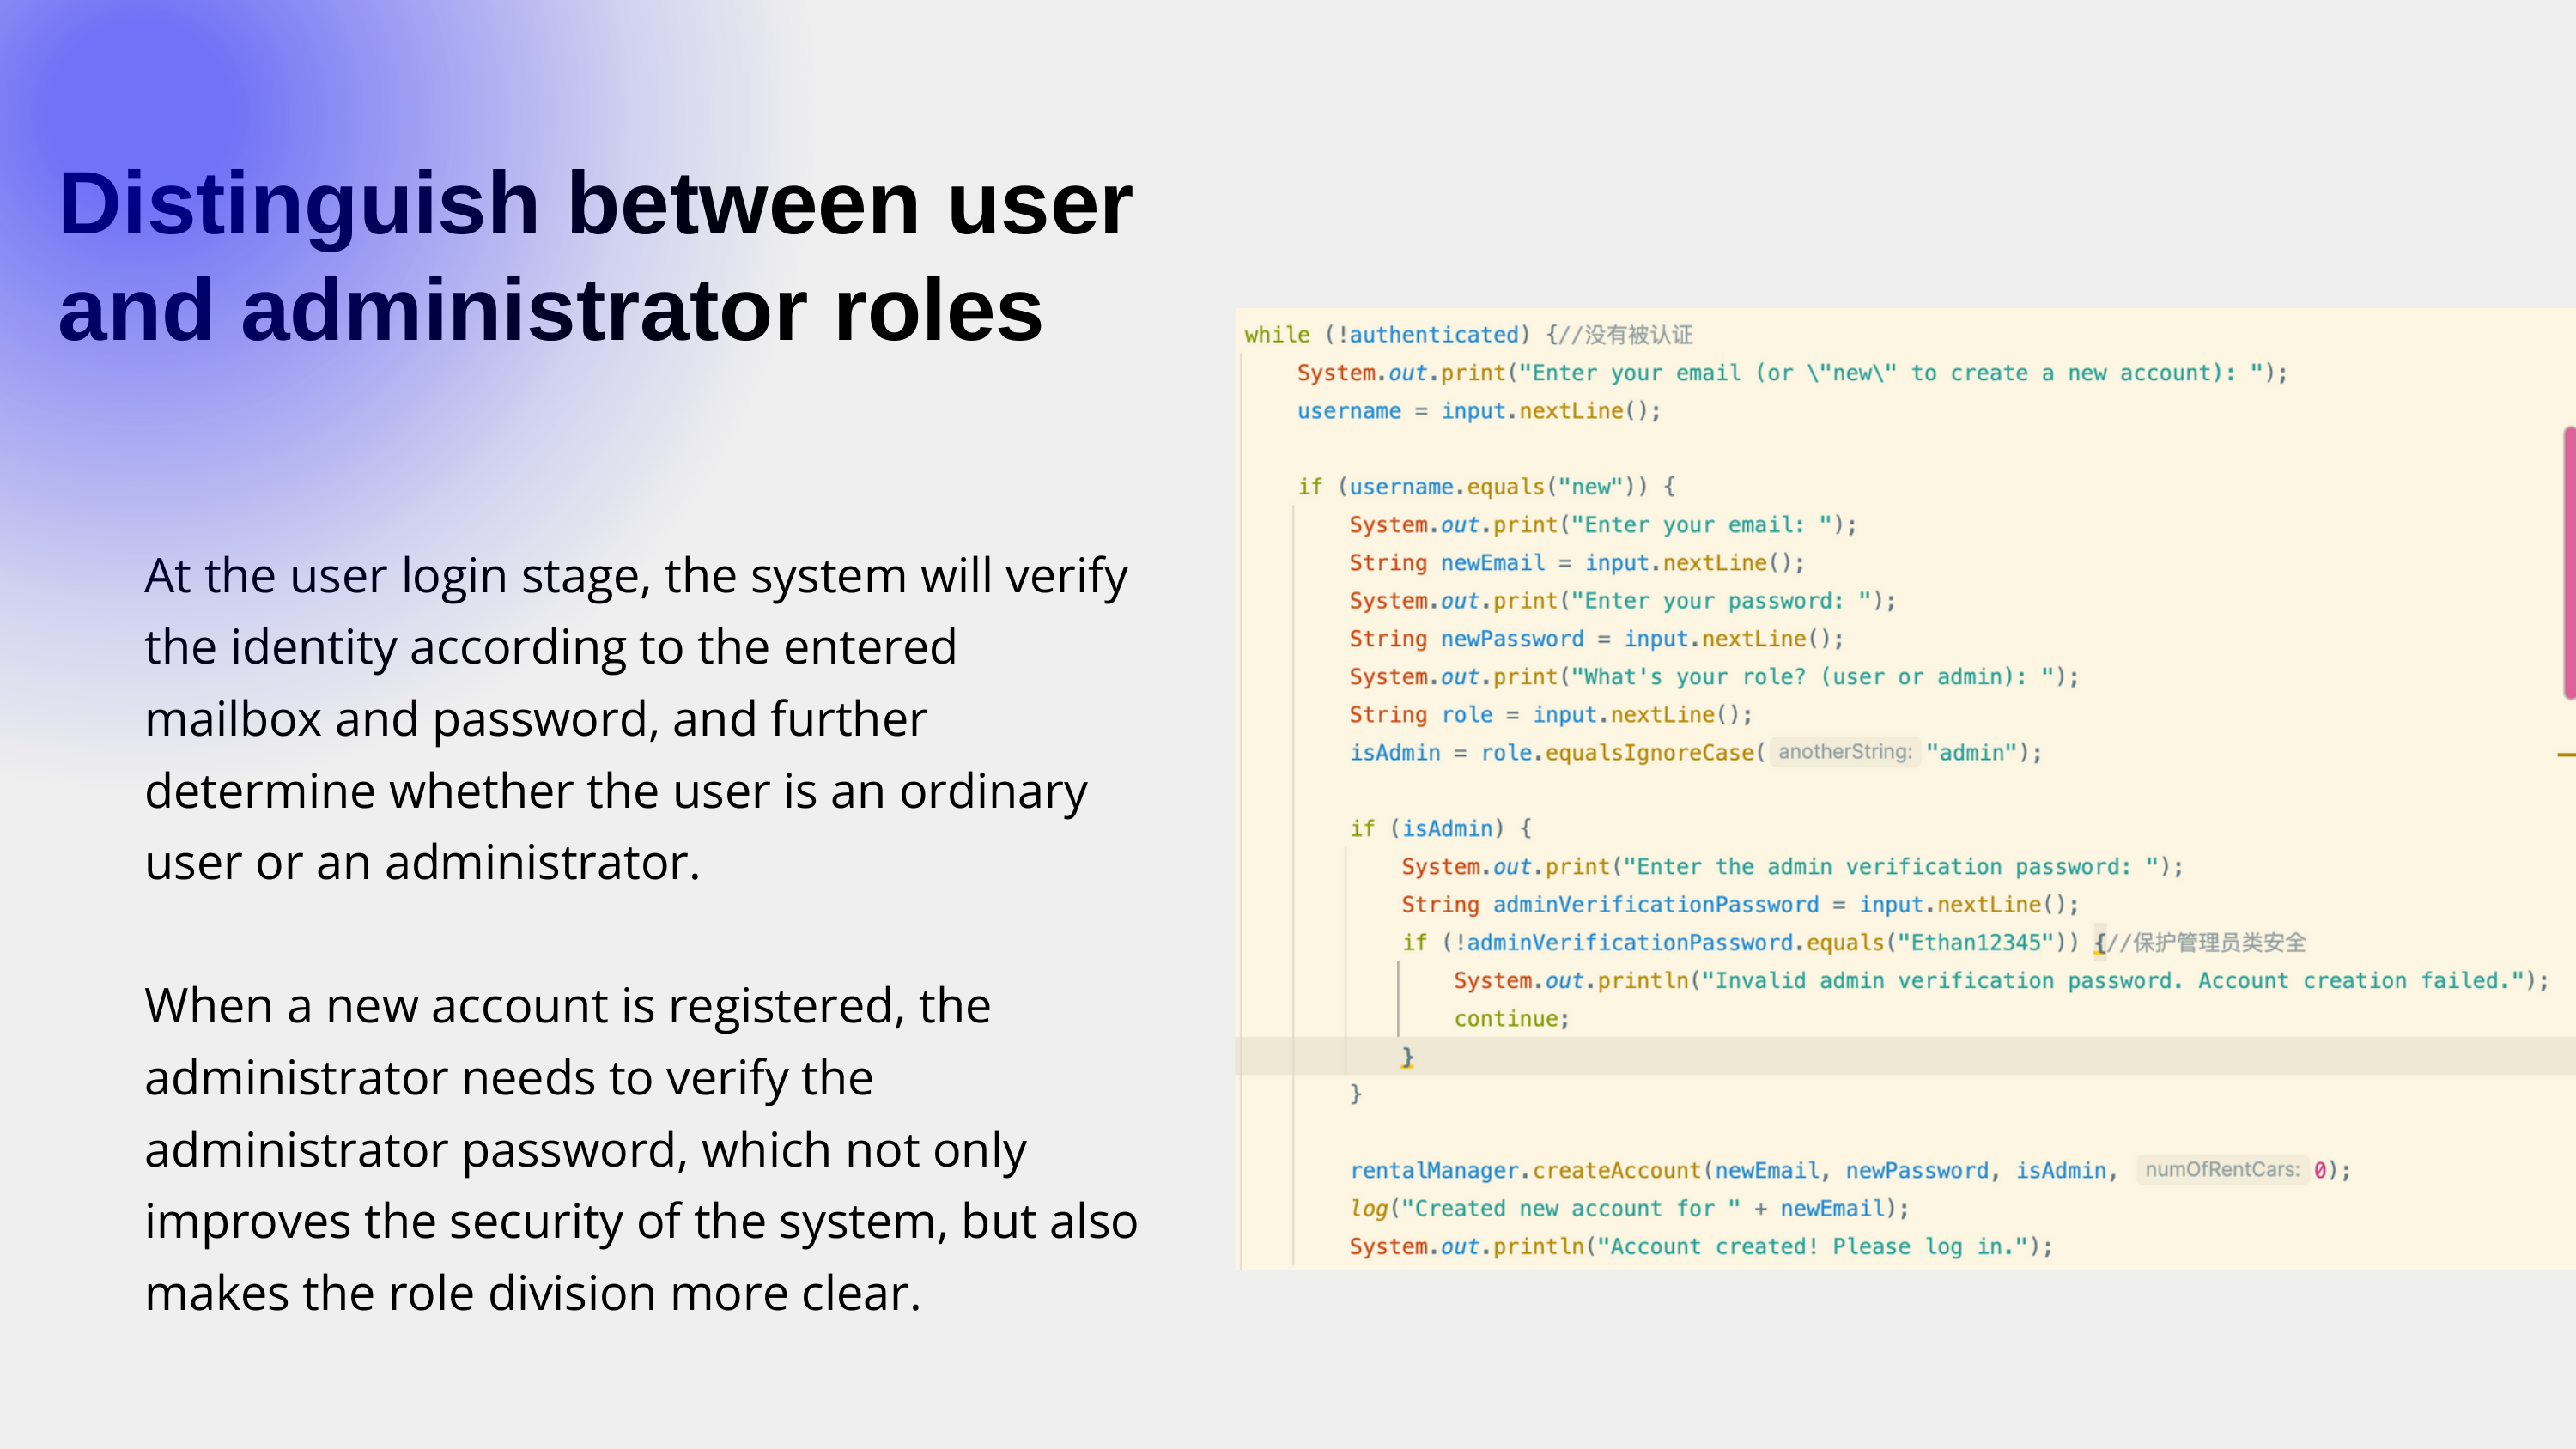

Distinguish between user and administrator roles

At the user login stage, the system will verify the identity according to the entered mailbox and password, and further determine whether the user is an ordinary user or an administrator.

When a new account is registered, the administrator needs to verify the administrator password, which not only improves the security of the system, but also makes the role division more clear.